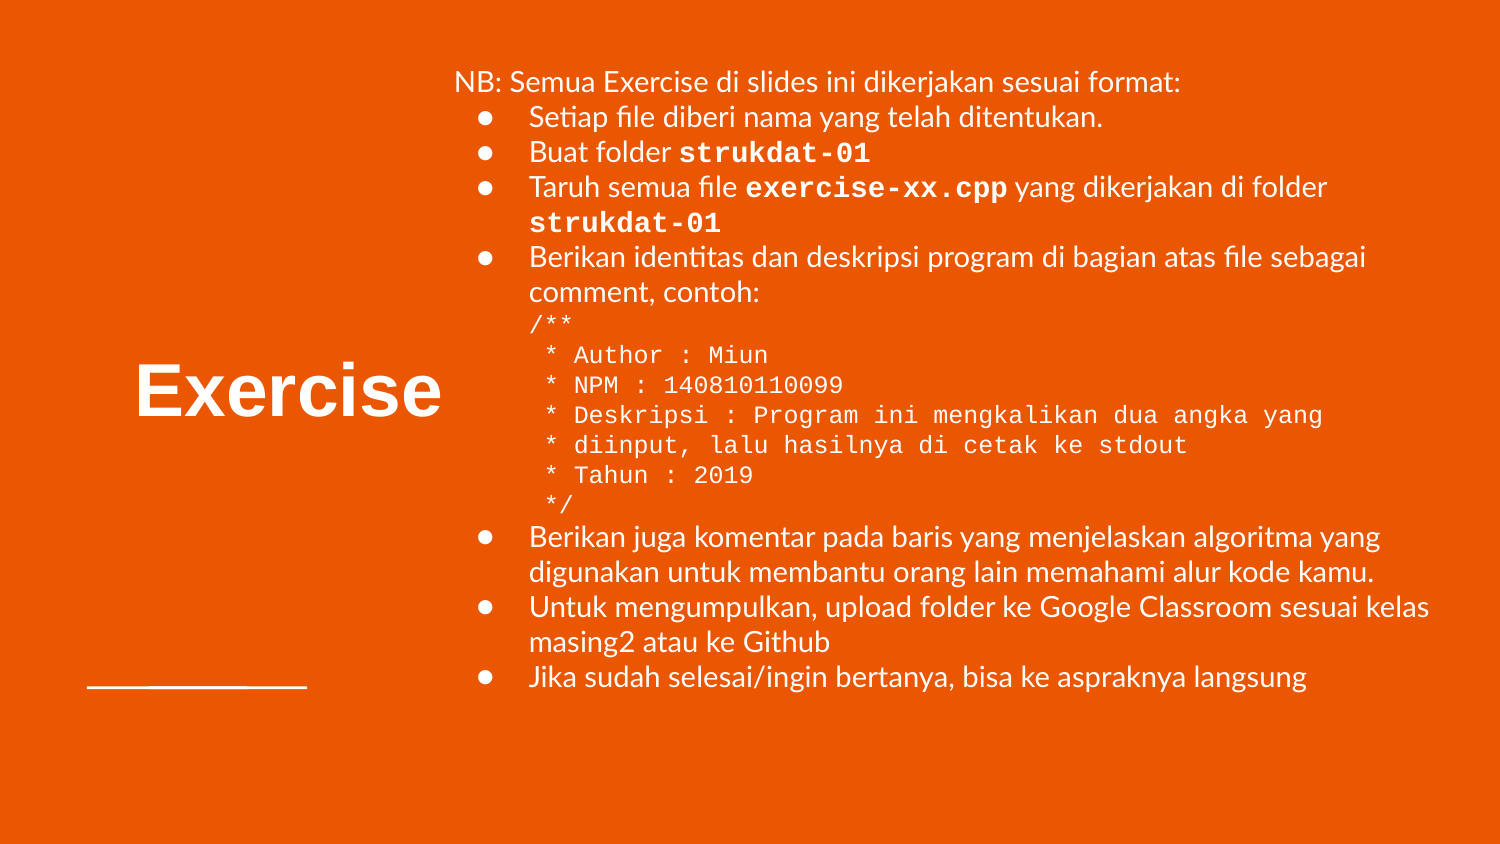

NB: Semua Exercise di slides ini dikerjakan sesuai format:
Setiap file diberi nama yang telah ditentukan.
Buat folder strukdat-01
Taruh semua file exercise-xx.cpp yang dikerjakan di folder strukdat-01
Berikan identitas dan deskripsi program di bagian atas file sebagai comment, contoh:
/**
 * Author : Miun
 * NPM : 140810110099
 * Deskripsi : Program ini mengkalikan dua angka yang
 * diinput, lalu hasilnya di cetak ke stdout
 * Tahun : 2019
 */
Berikan juga komentar pada baris yang menjelaskan algoritma yang digunakan untuk membantu orang lain memahami alur kode kamu.
Untuk mengumpulkan, upload folder ke Google Classroom sesuai kelas masing2 atau ke Github
Jika sudah selesai/ingin bertanya, bisa ke aspraknya langsung

# Exercise